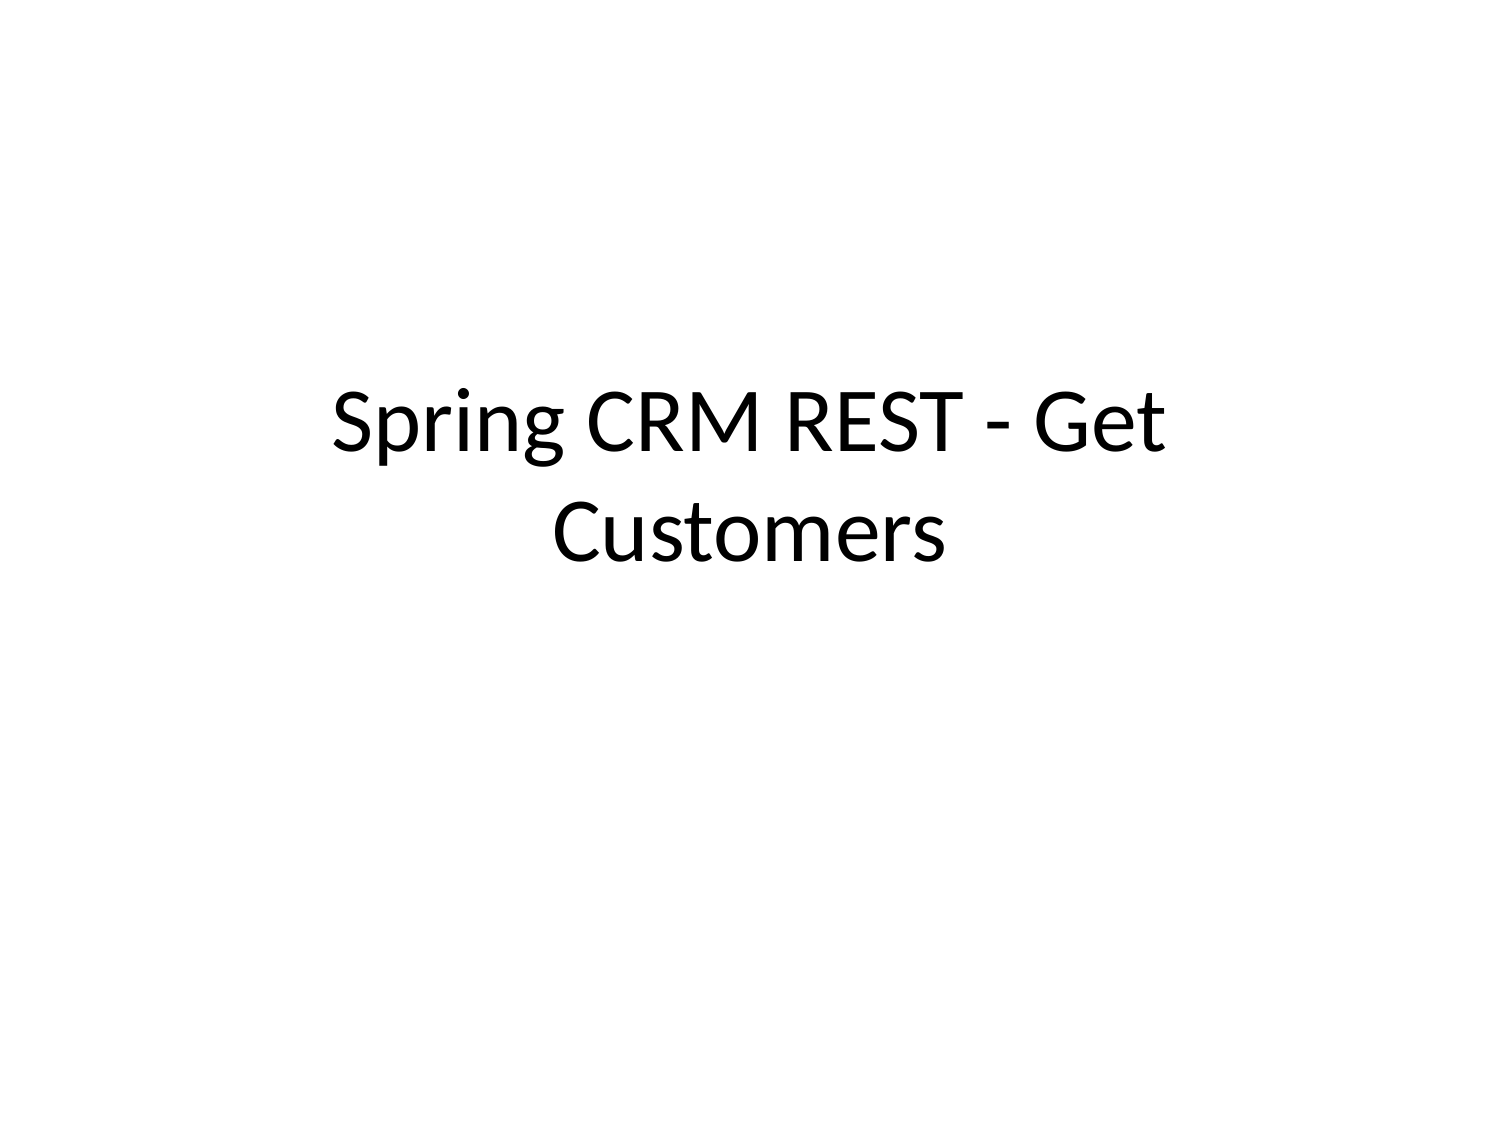

# Spring CRM REST - Get Customers